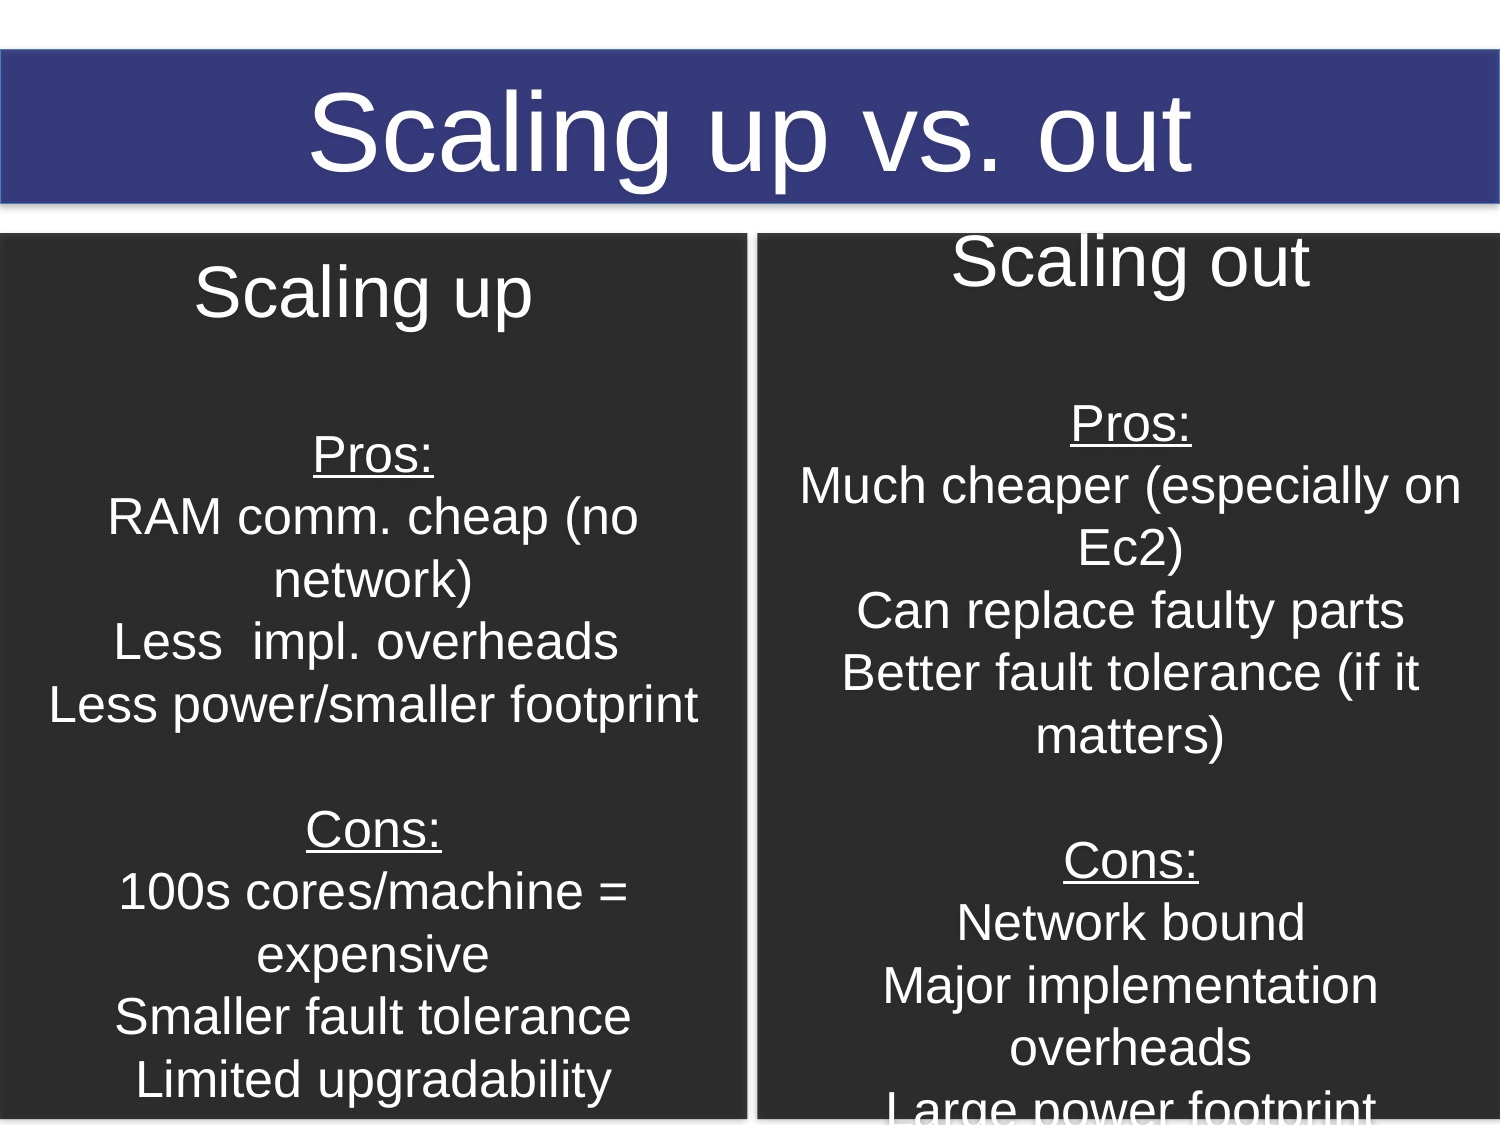

Scaling up vs. out
Scaling up

Pros:
RAM comm. cheap (no network)
Less  impl. overheads
Less power/smaller footprint

Cons:
100s cores/machine = expensive
Smaller fault tolerance
Limited upgradability
Scaling out

Pros:
Much cheaper (especially on Ec2)
Can replace faulty parts
Better fault tolerance (if it matters)

Cons:
Network bound
Major implementation overheads
Large power footprint